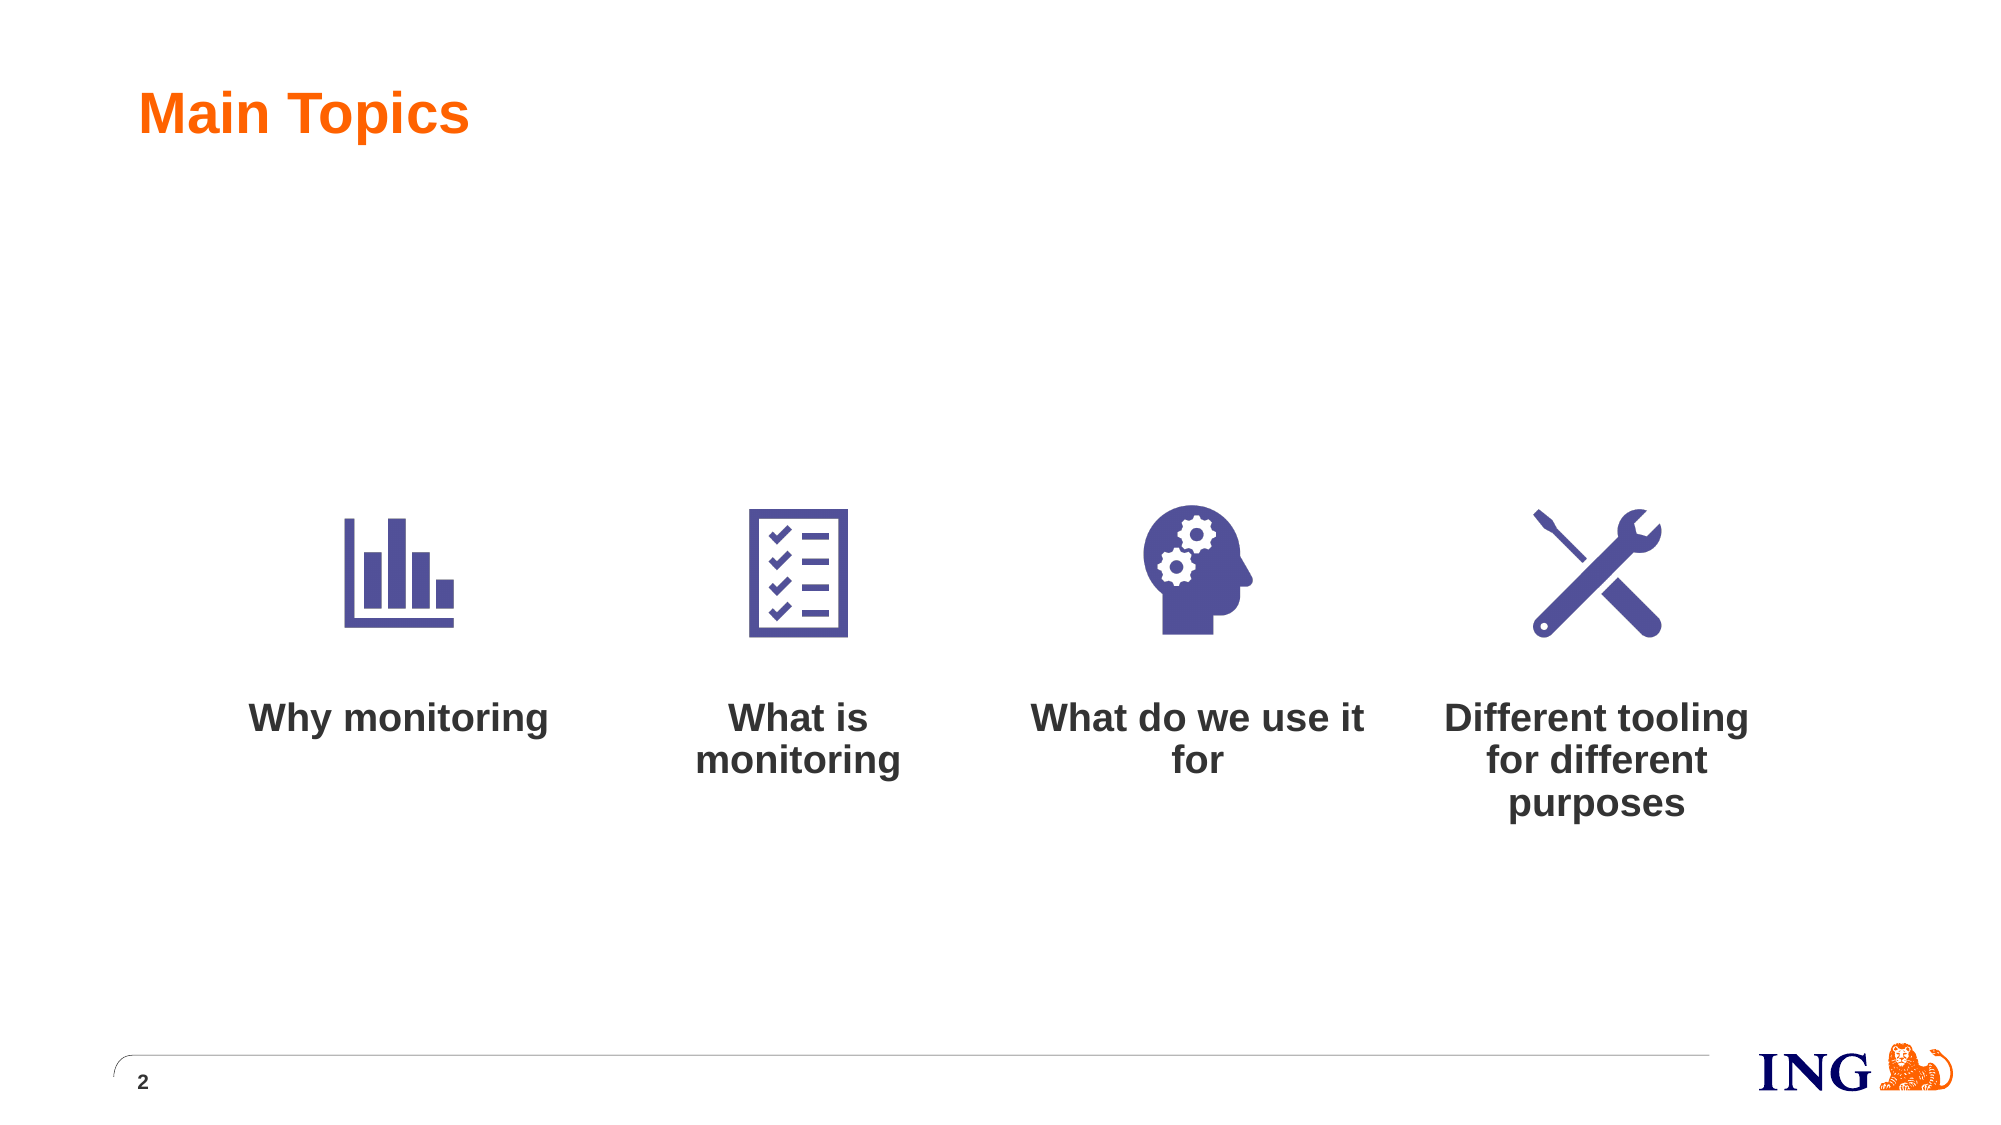

# Main Topics
Why monitoring
What is monitoring
What do we use it for
Different tooling for different purposes
2